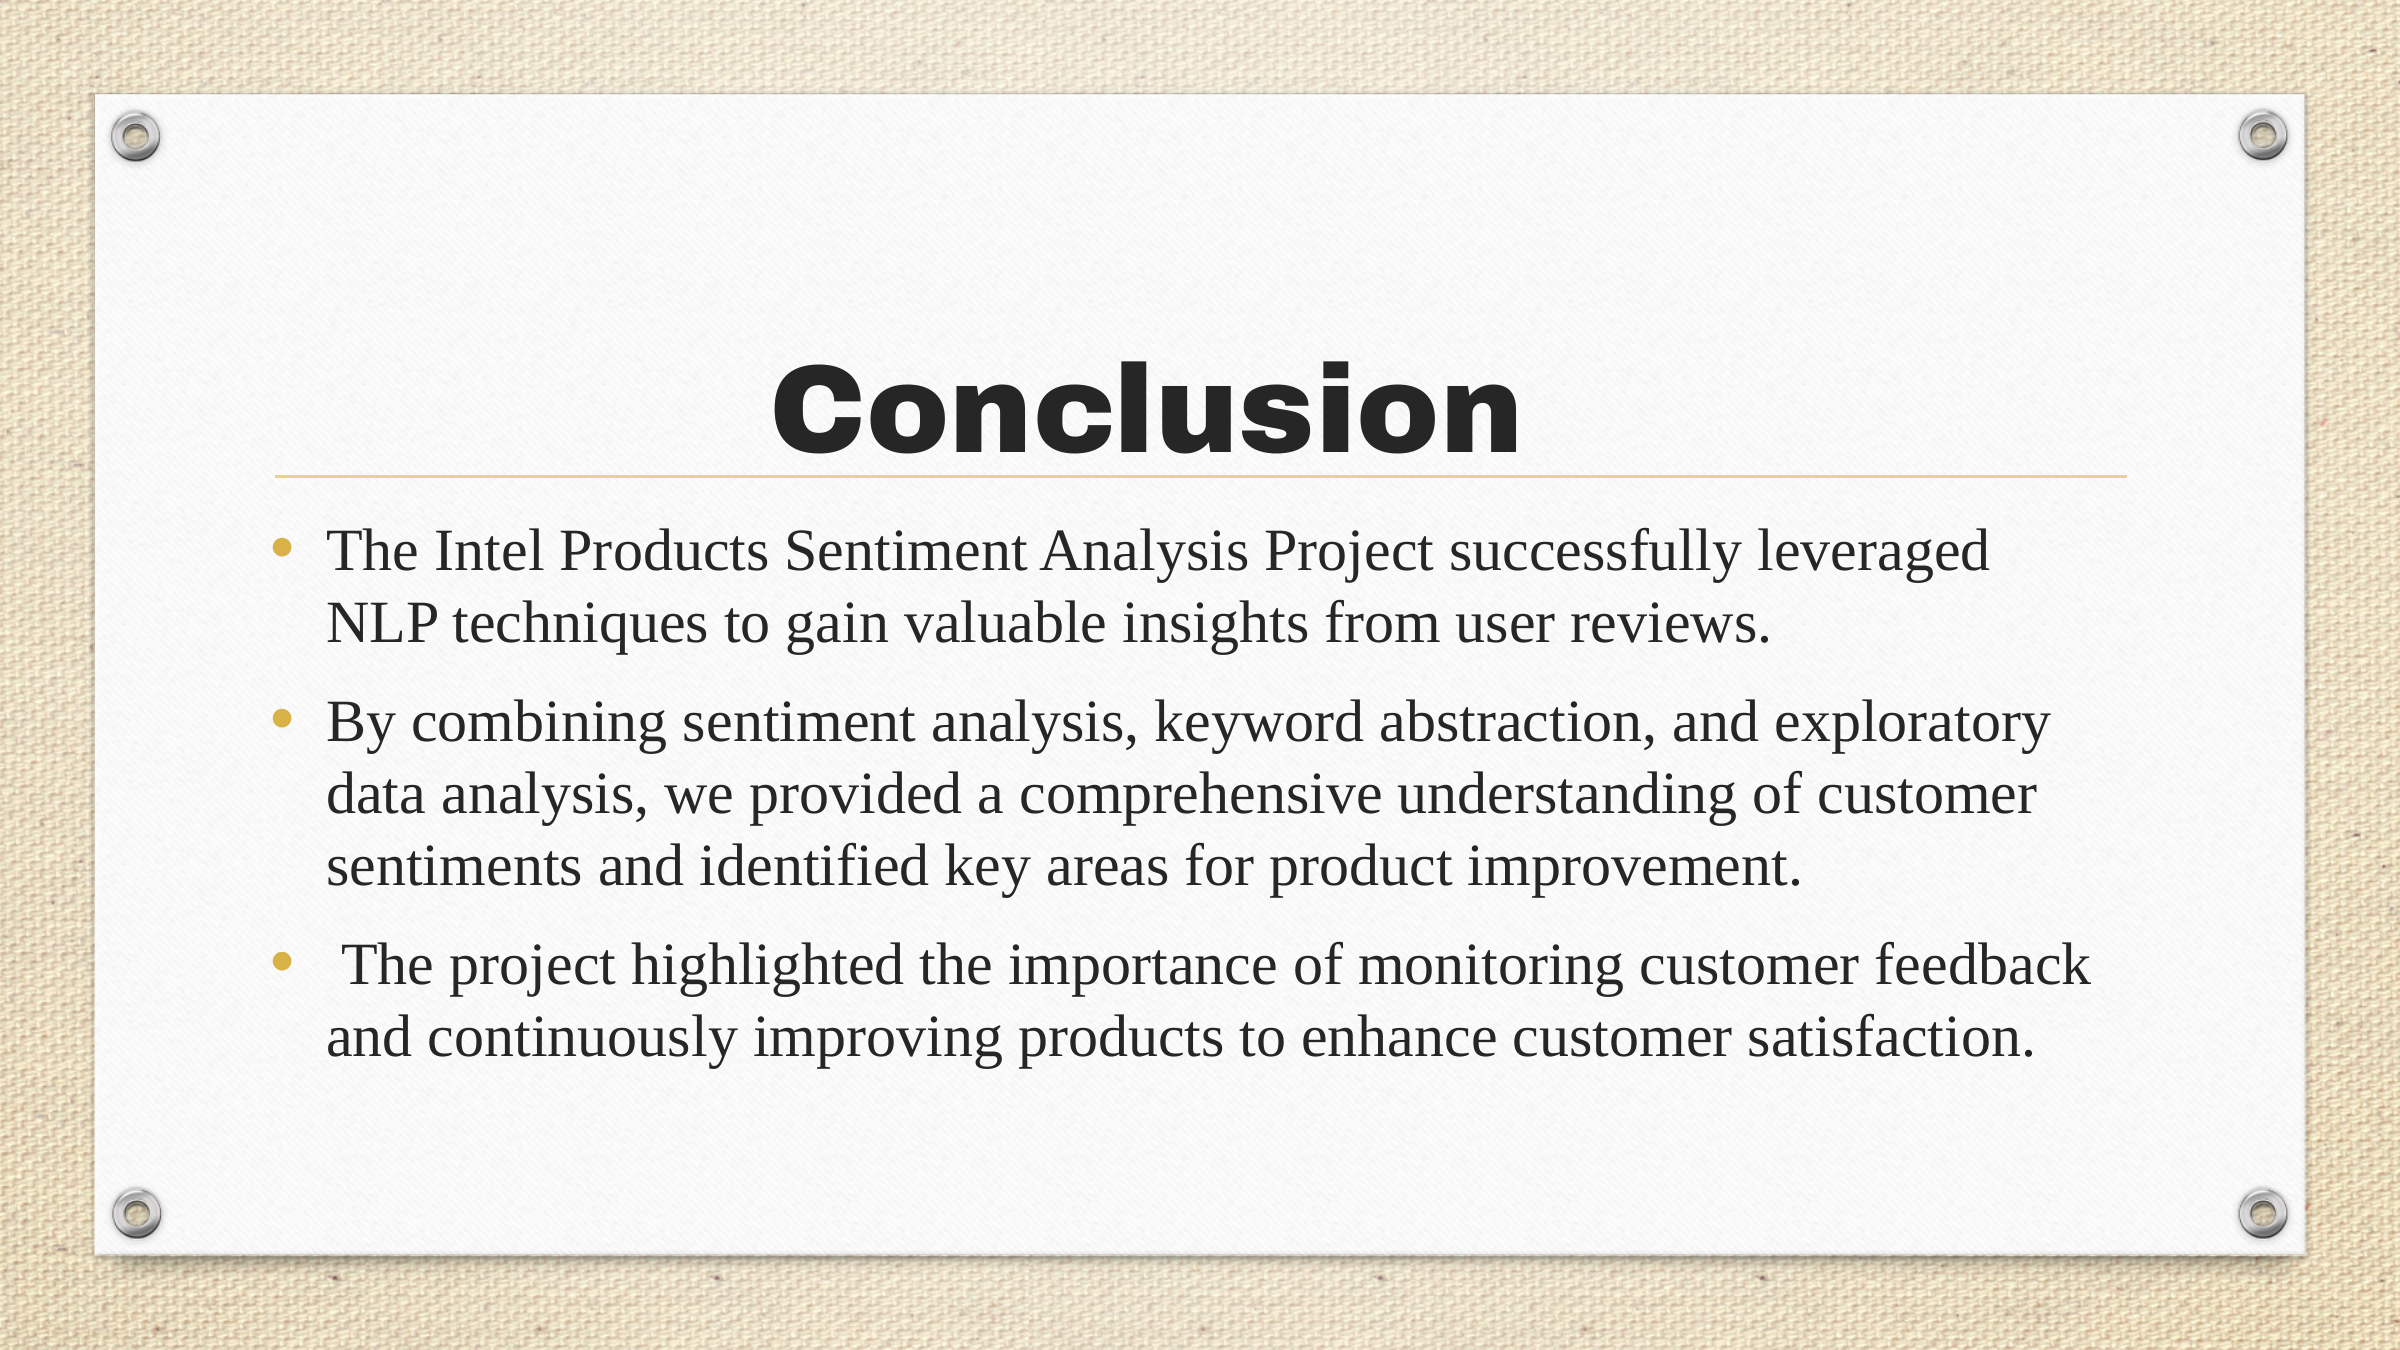

# Conclusion
The Intel Products Sentiment Analysis Project successfully leveraged  NLP techniques to gain valuable insights from user reviews.
By combining sentiment analysis, keyword abstraction, and exploratory data analysis, we provided a comprehensive understanding of customer sentiments and identified key areas for product improvement.
 The project highlighted the importance of monitoring customer feedback and continuously improving products to enhance customer satisfaction.